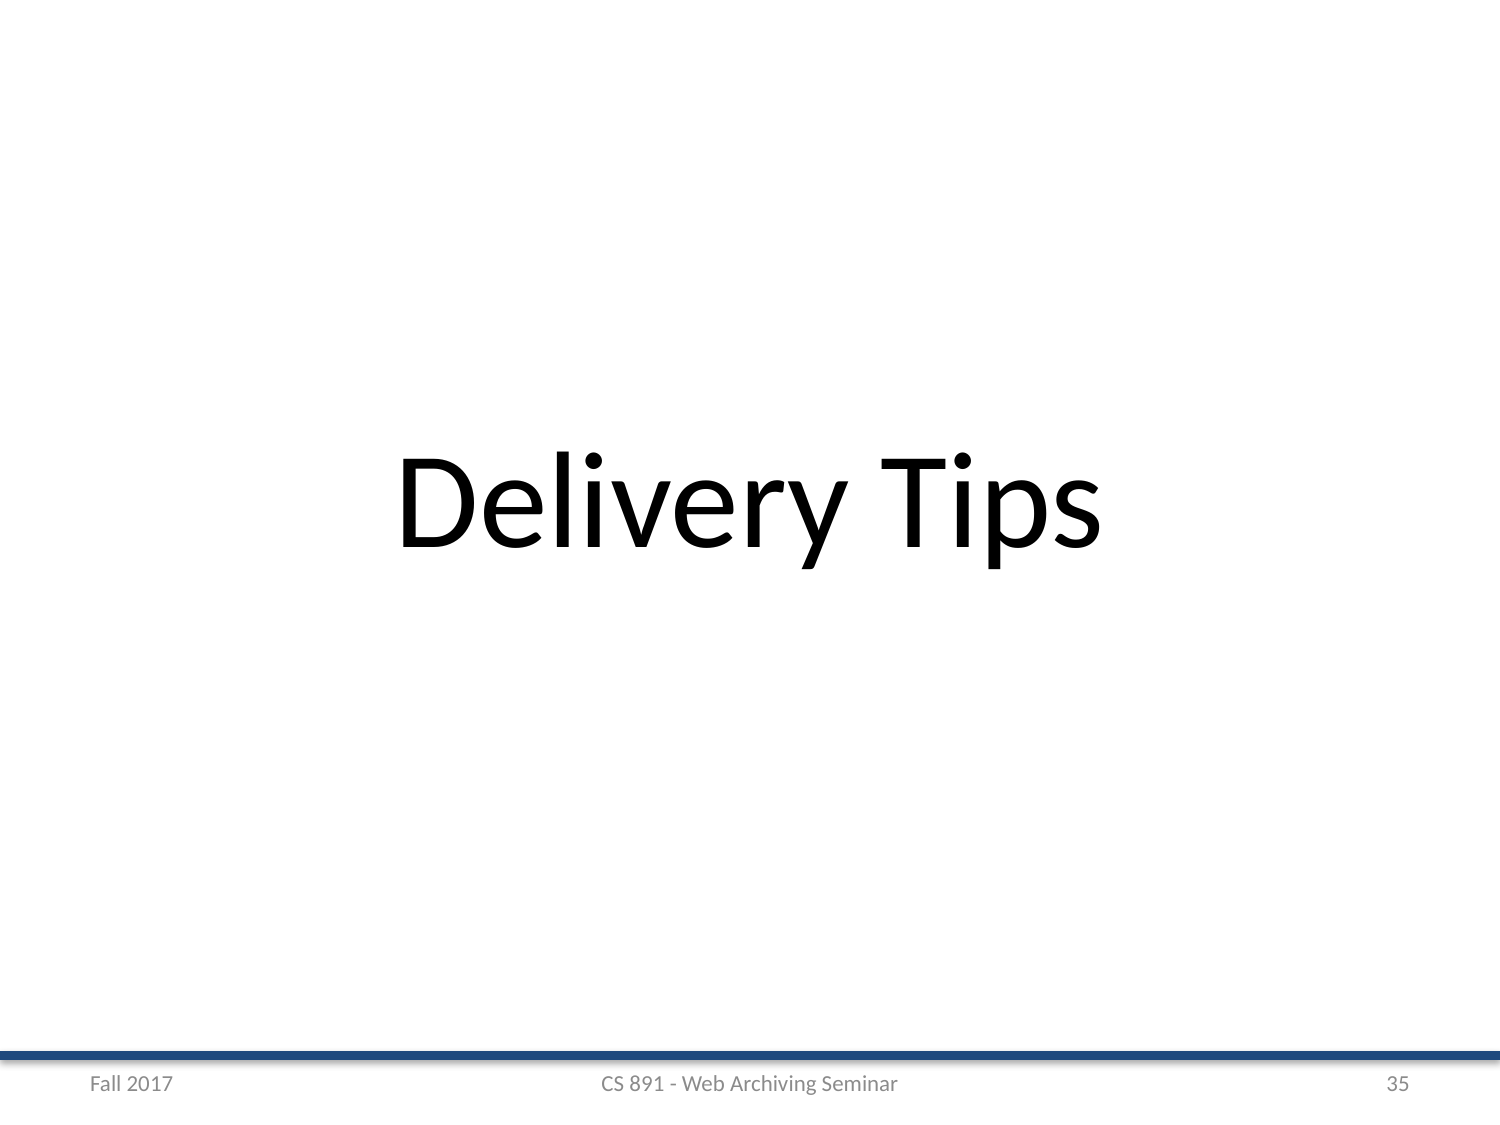

Delivery Tips
Fall 2017
CS 891 - Web Archiving Seminar
35